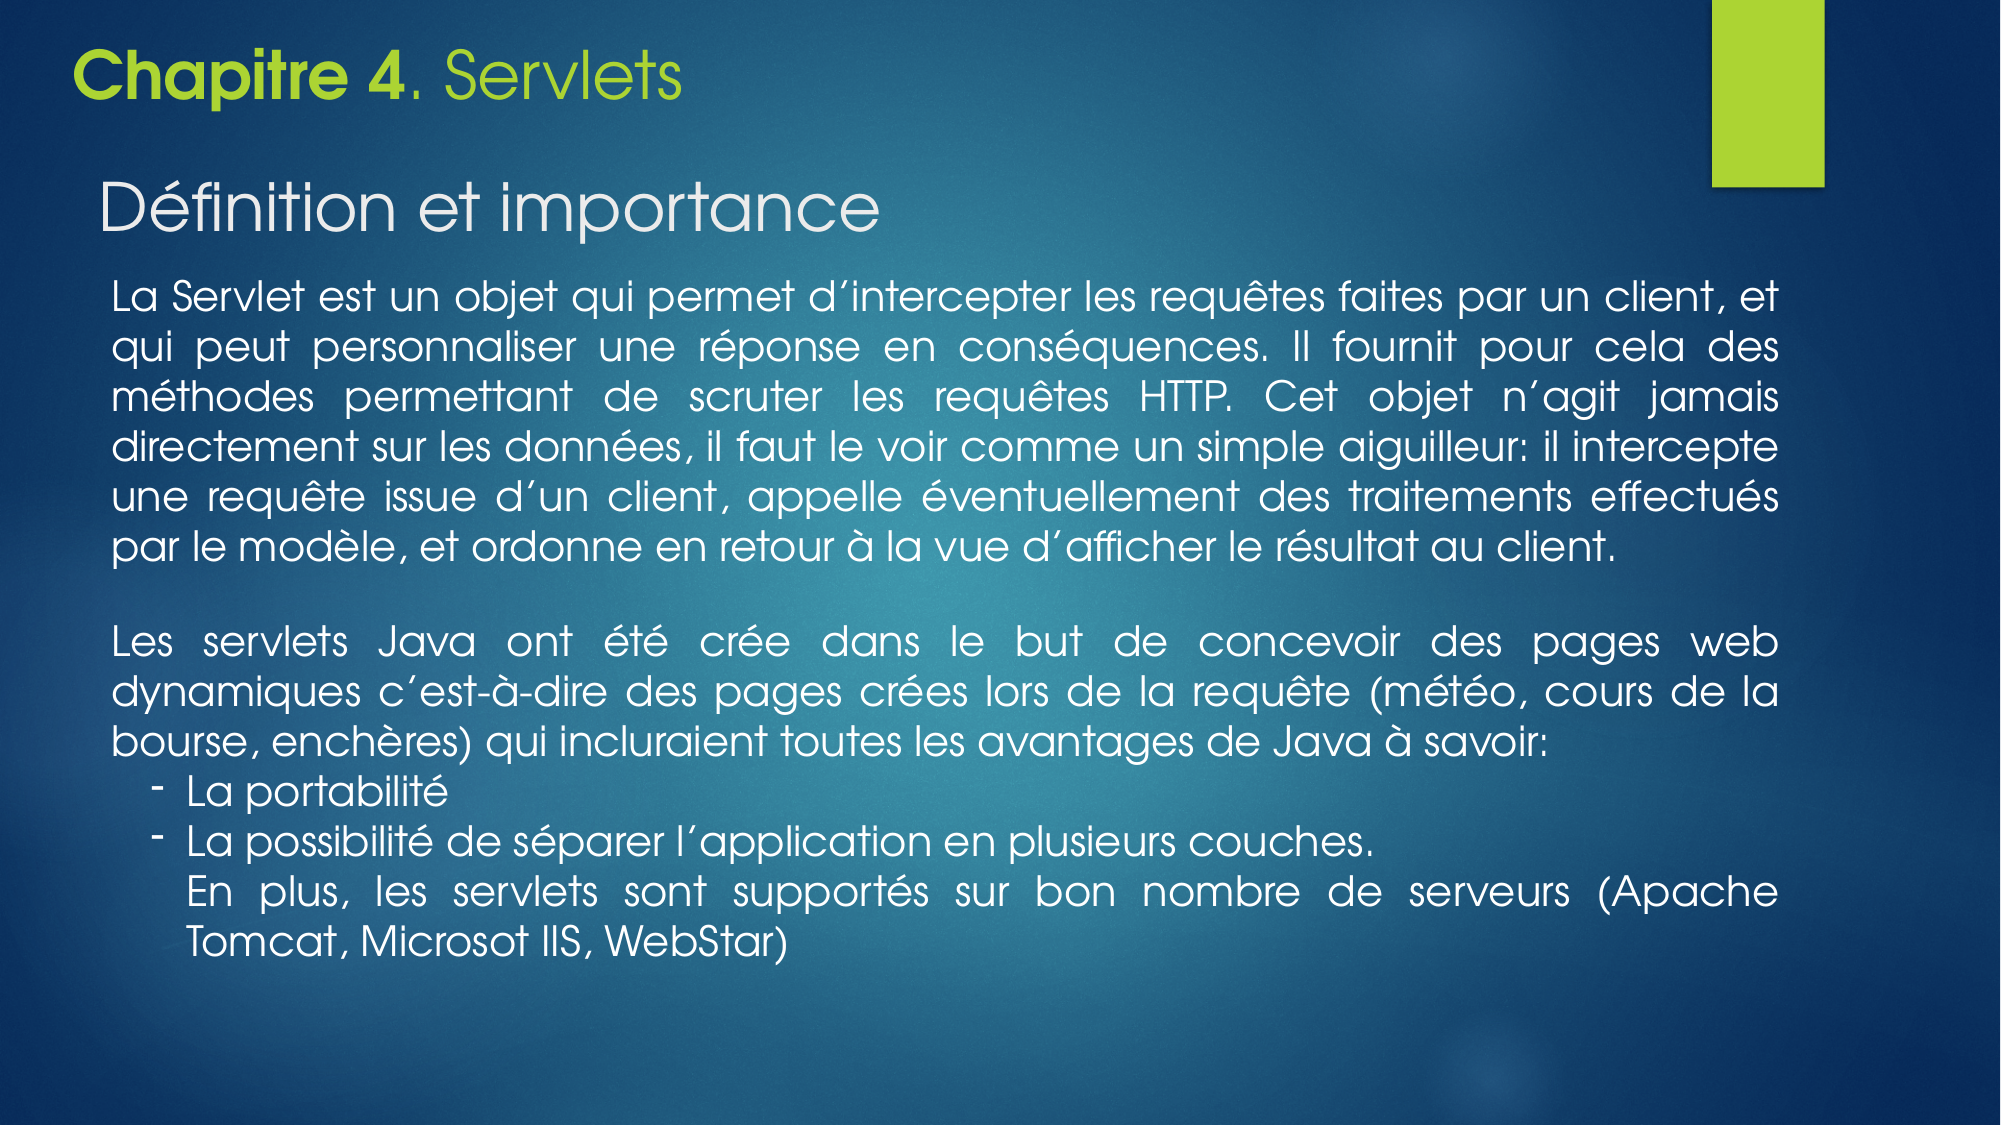

Chapitre 4. Servlets
# Définition et importance
La Servlet est un objet qui permet d’intercepter les requêtes faites par un client, et qui peut personnaliser une réponse en conséquences. Il fournit pour cela des méthodes permettant de scruter les requêtes HTTP. Cet objet n’agit jamais directement sur les données, il faut le voir comme un simple aiguilleur: il intercepte une requête issue d’un client, appelle éventuellement des traitements effectués par le modèle, et ordonne en retour à la vue d’afficher le résultat au client.

Les servlets Java ont été crée dans le but de concevoir des pages web dynamiques c’est-à-dire des pages crées lors de la requête (météo, cours de la bourse, enchères) qui incluraient toutes les avantages de Java à savoir:
La portabilité
La possibilité de séparer l’application en plusieurs couches.
En plus, les servlets sont supportés sur bon nombre de serveurs (Apache Tomcat, Microsot IIS, WebStar)